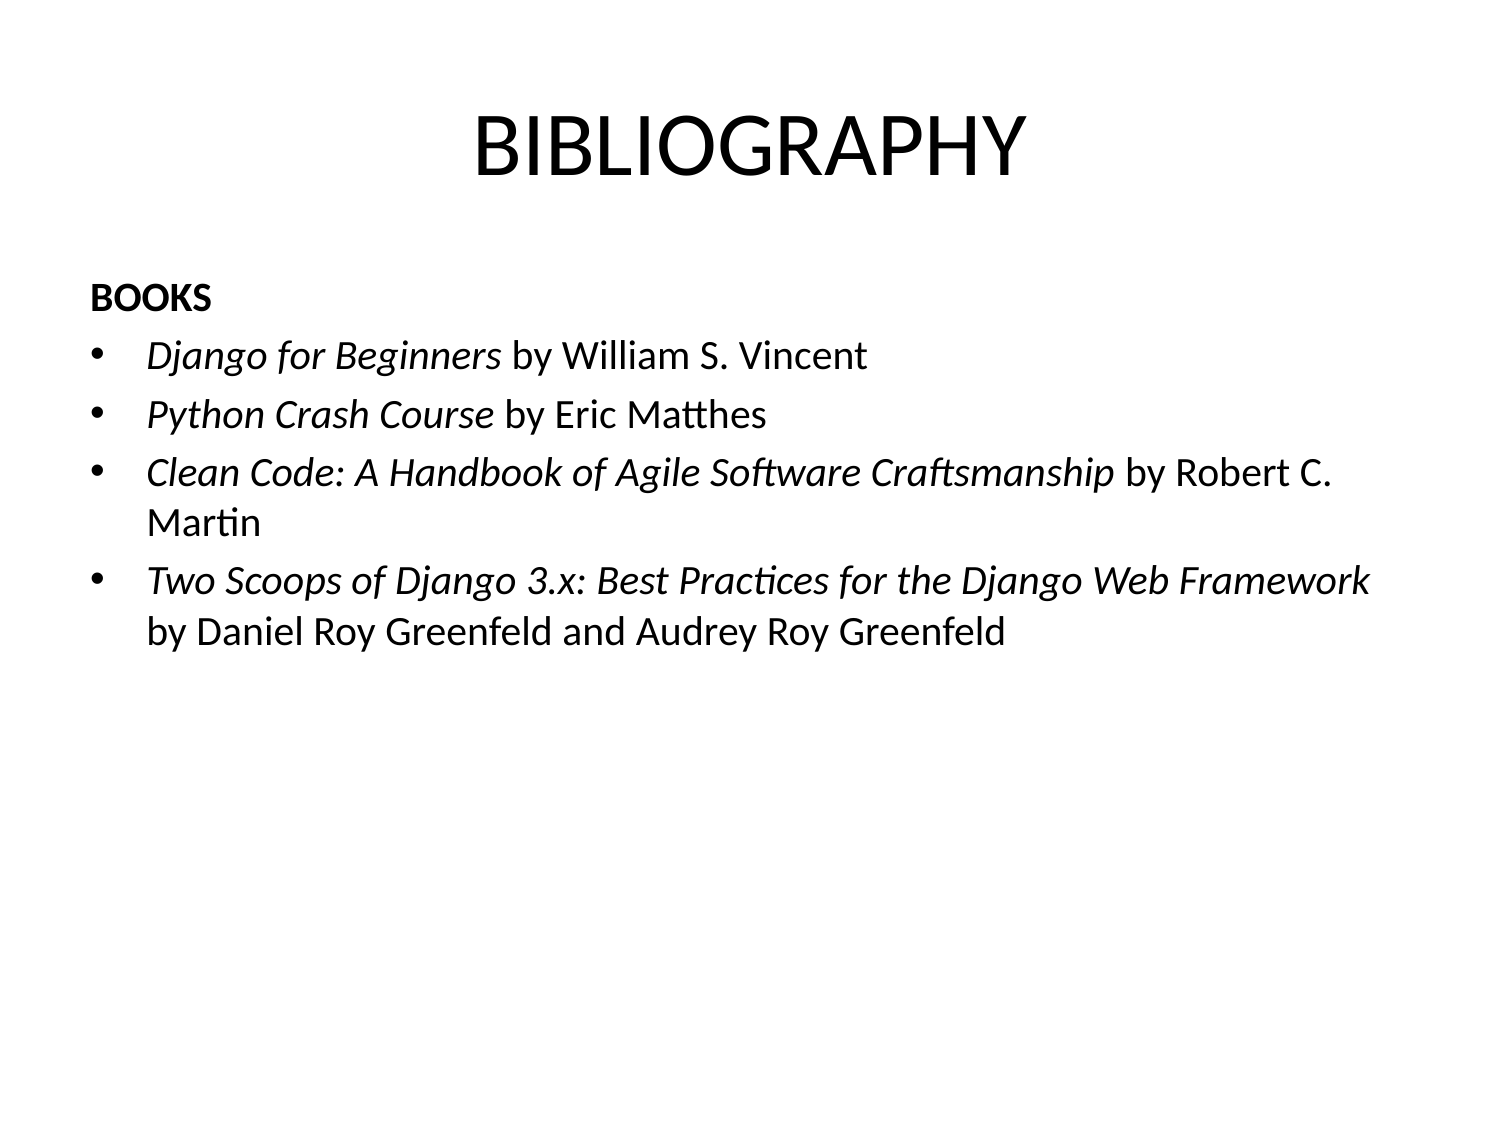

# BIBLIOGRAPHY
BOOKS
Django for Beginners by William S. Vincent
Python Crash Course by Eric Matthes
Clean Code: A Handbook of Agile Software Craftsmanship by Robert C. Martin
Two Scoops of Django 3.x: Best Practices for the Django Web Framework by Daniel Roy Greenfeld and Audrey Roy Greenfeld